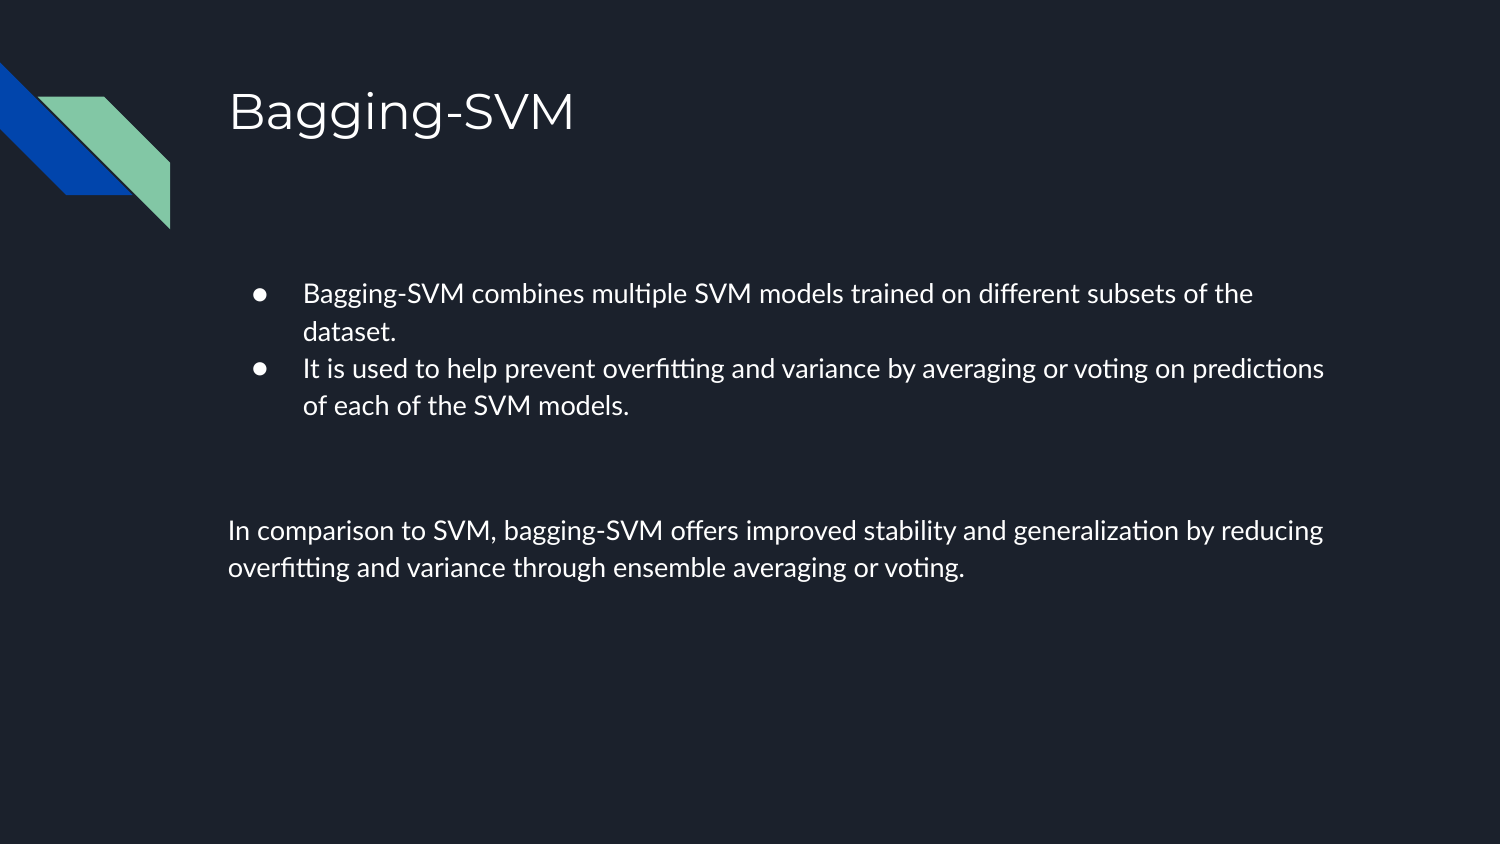

# Bagging-SVM
Bagging-SVM combines multiple SVM models trained on different subsets of the dataset.
It is used to help prevent overfitting and variance by averaging or voting on predictions of each of the SVM models.

In comparison to SVM, bagging-SVM offers improved stability and generalization by reducing overfitting and variance through ensemble averaging or voting.